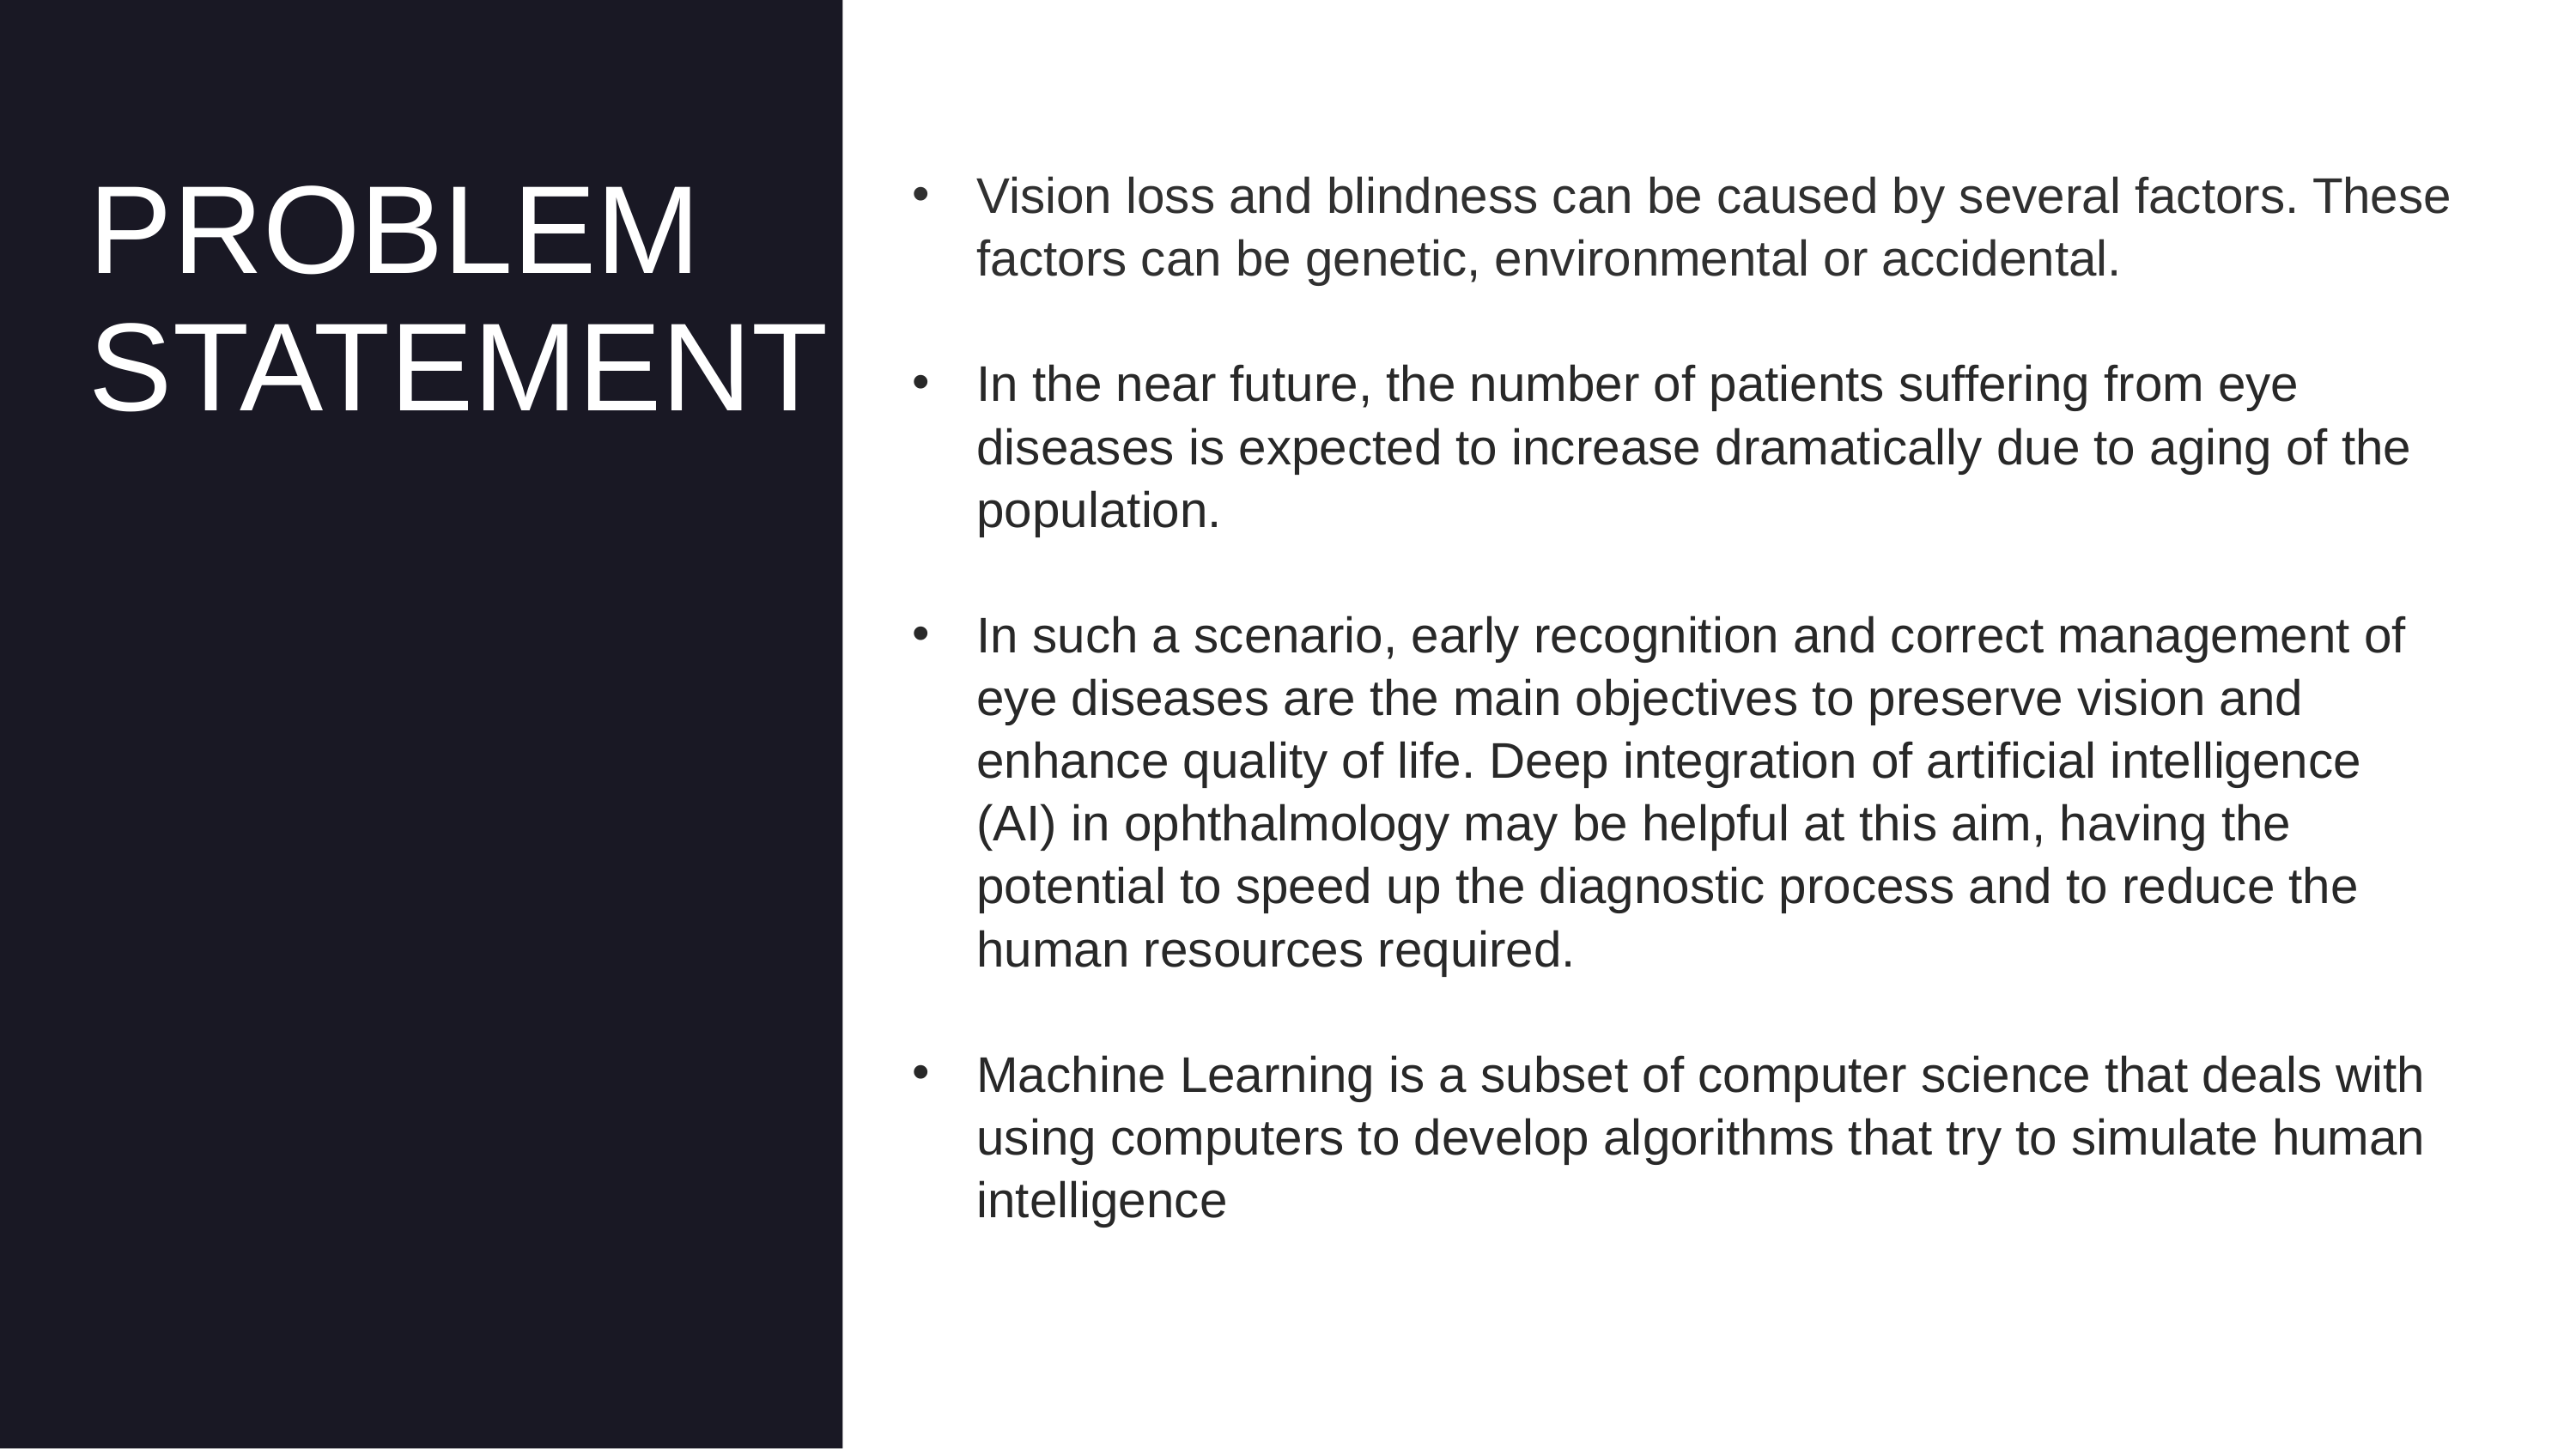

PROBLEM STATEMENT
Vision loss and blindness can be caused by several factors. These factors can be genetic, environmental or accidental.

In the near future, the number of patients suffering from eye diseases is expected to increase dramatically due to aging of the population.

In such a scenario, early recognition and correct management of eye diseases are the main objectives to preserve vision and enhance quality of life. Deep integration of artificial intelligence (AI) in ophthalmology may be helpful at this aim, having the potential to speed up the diagnostic process and to reduce the human resources required.

Machine Learning is a subset of computer science that deals with using computers to develop algorithms that try to simulate human intelligence